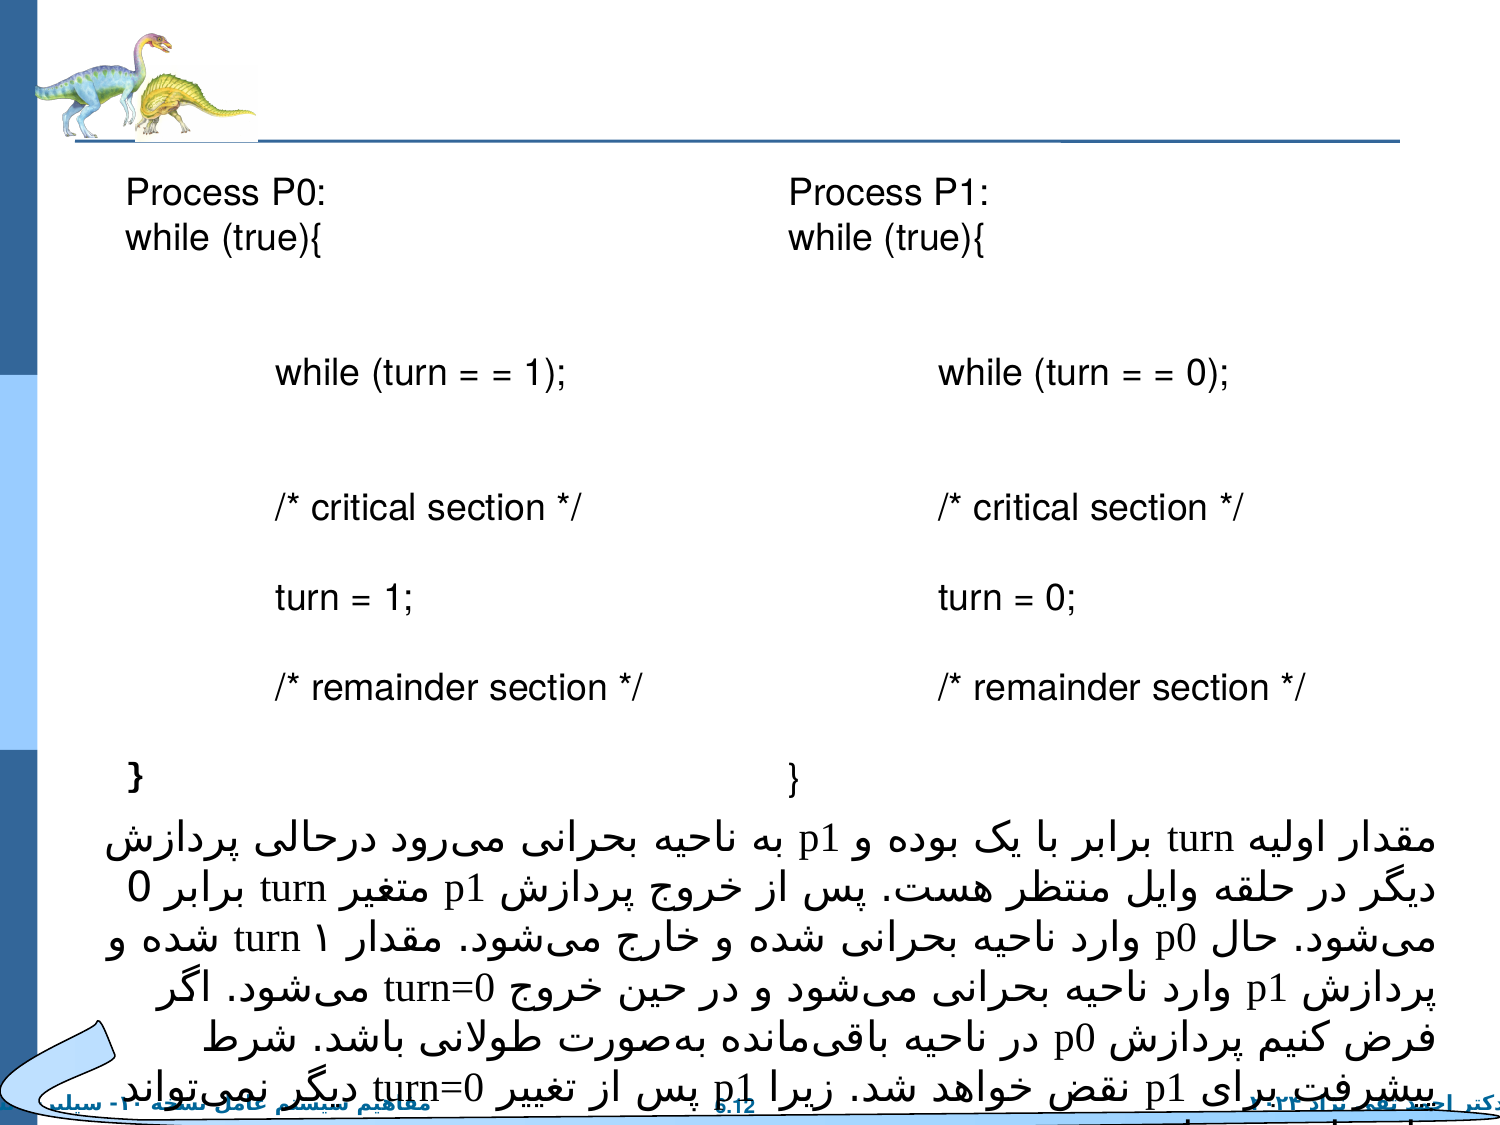

#
Process P1:
while (true){

	while (turn = = 0);

	/* critical section */

	turn = 0;

	/* remainder section */

}
Process P0:
while (true){

	while (turn = = 1);

	/* critical section */

	turn = 1;

	/* remainder section */

}
مقدار اولیه turn برابر با یک بوده و p1 به ناحیه بحرانی می‌رود درحالی پردازش دیگر در حلقه وایل منتظر هست. پس از خروج پردازش p1 متغیر turn برابر 0 می‌شود. حال p0 وارد ناحیه بحرانی شده و خارج می‌شود. مقدار turn ۱ شده و پردازش p1 وارد ناحیه بحرانی می‌شود و در حین خروج turn=0 می‌شود. اگر فرض کنیم پردازش p0 در ناحیه باقی‌مانده به‌صورت طولانی باشد. شرط پیشرفت برای p1 نقض خواهد شد. زیرا p1 پس از تغییر turn=0 دیگر نمی‌تواند وارد ناحیه بحرانی خود شود.